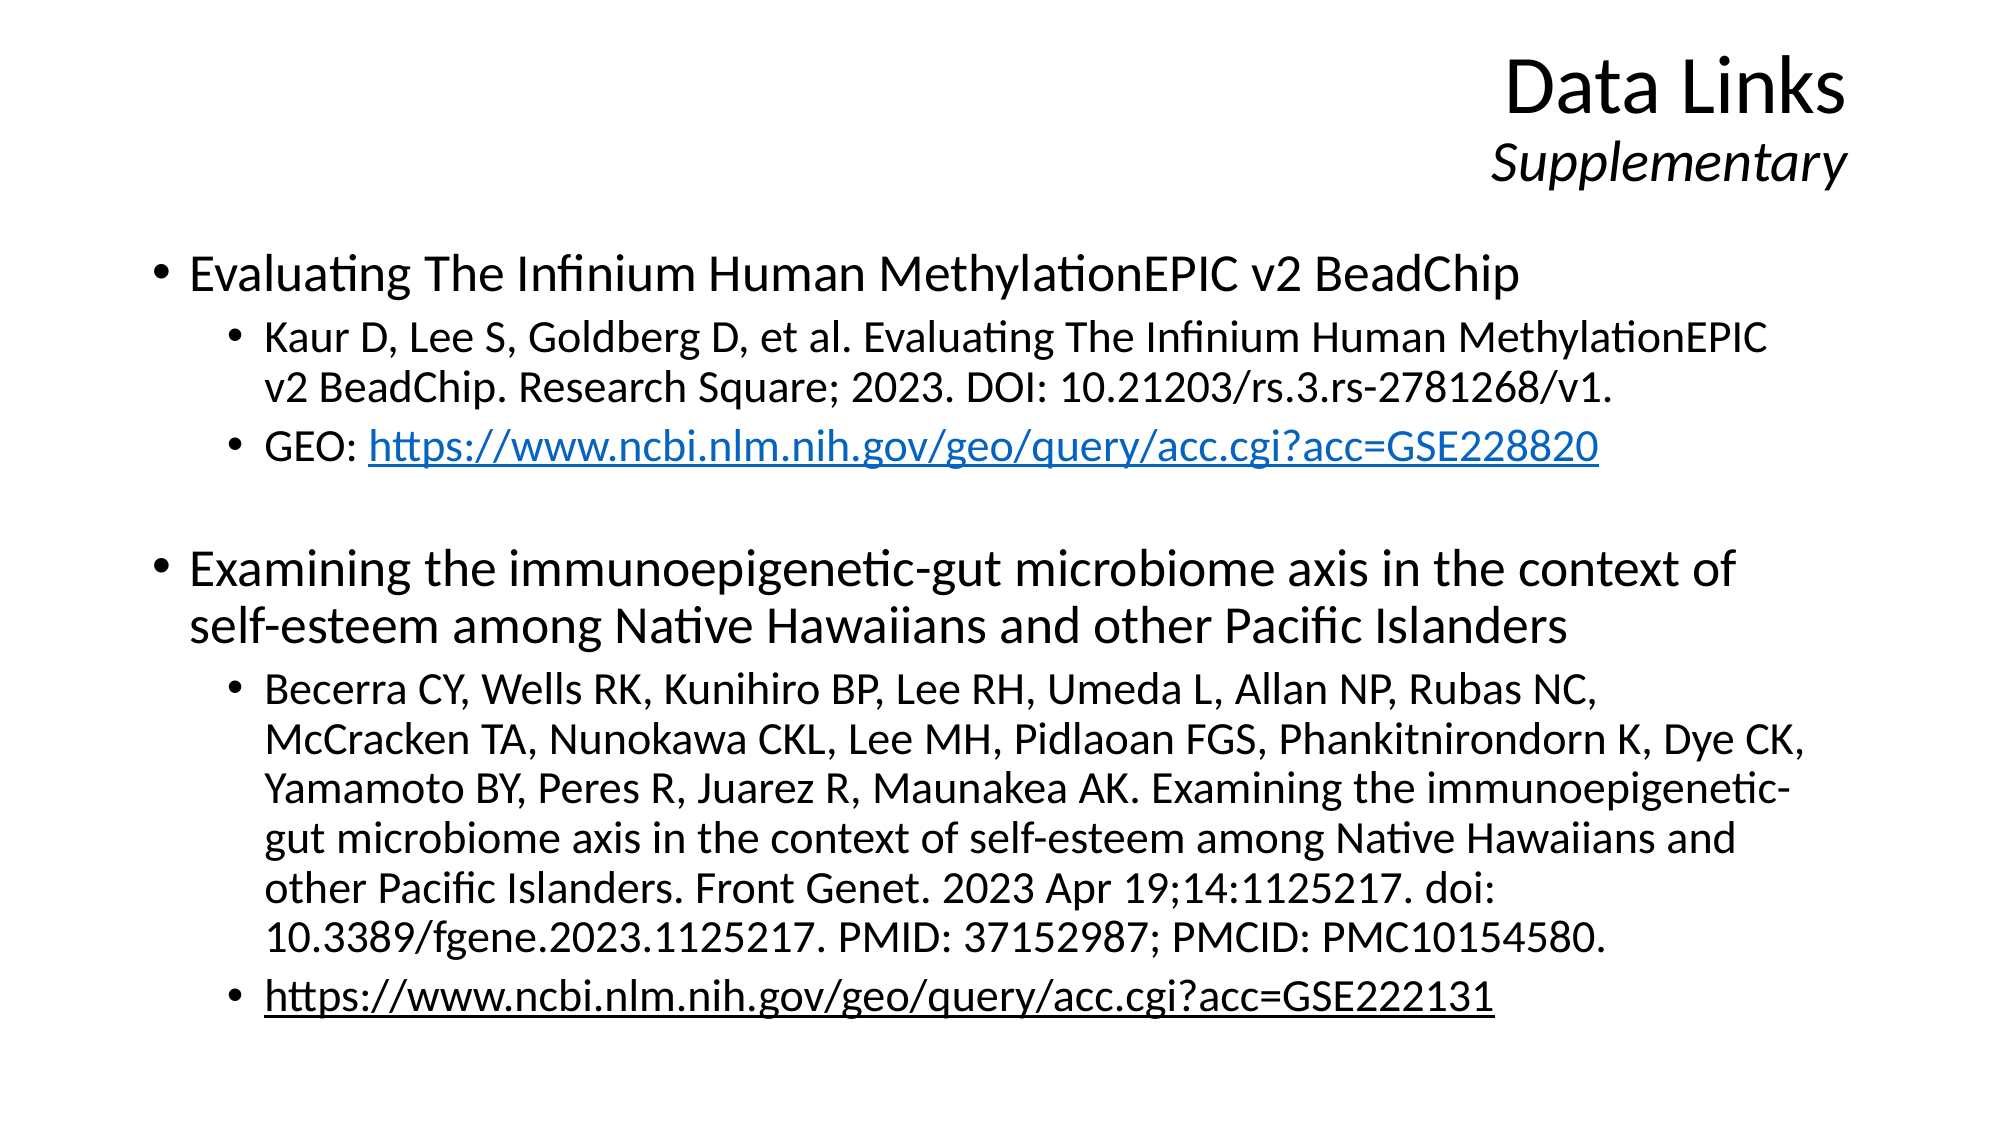

Data Links
Supplementary
Evaluating The Infinium Human MethylationEPIC v2 BeadChip
Kaur D, Lee S, Goldberg D, et al. Evaluating The Infinium Human MethylationEPIC v2 BeadChip. Research Square; 2023. DOI: 10.21203/rs.3.rs-2781268/v1.
GEO: https://www.ncbi.nlm.nih.gov/geo/query/acc.cgi?acc=GSE228820
Examining the immunoepigenetic-gut microbiome axis in the context of self-esteem among Native Hawaiians and other Pacific Islanders
Becerra CY, Wells RK, Kunihiro BP, Lee RH, Umeda L, Allan NP, Rubas NC, McCracken TA, Nunokawa CKL, Lee MH, Pidlaoan FGS, Phankitnirondorn K, Dye CK, Yamamoto BY, Peres R, Juarez R, Maunakea AK. Examining the immunoepigenetic-gut microbiome axis in the context of self-esteem among Native Hawaiians and other Pacific Islanders. Front Genet. 2023 Apr 19;14:1125217. doi: 10.3389/fgene.2023.1125217. PMID: 37152987; PMCID: PMC10154580.
https://www.ncbi.nlm.nih.gov/geo/query/acc.cgi?acc=GSE222131